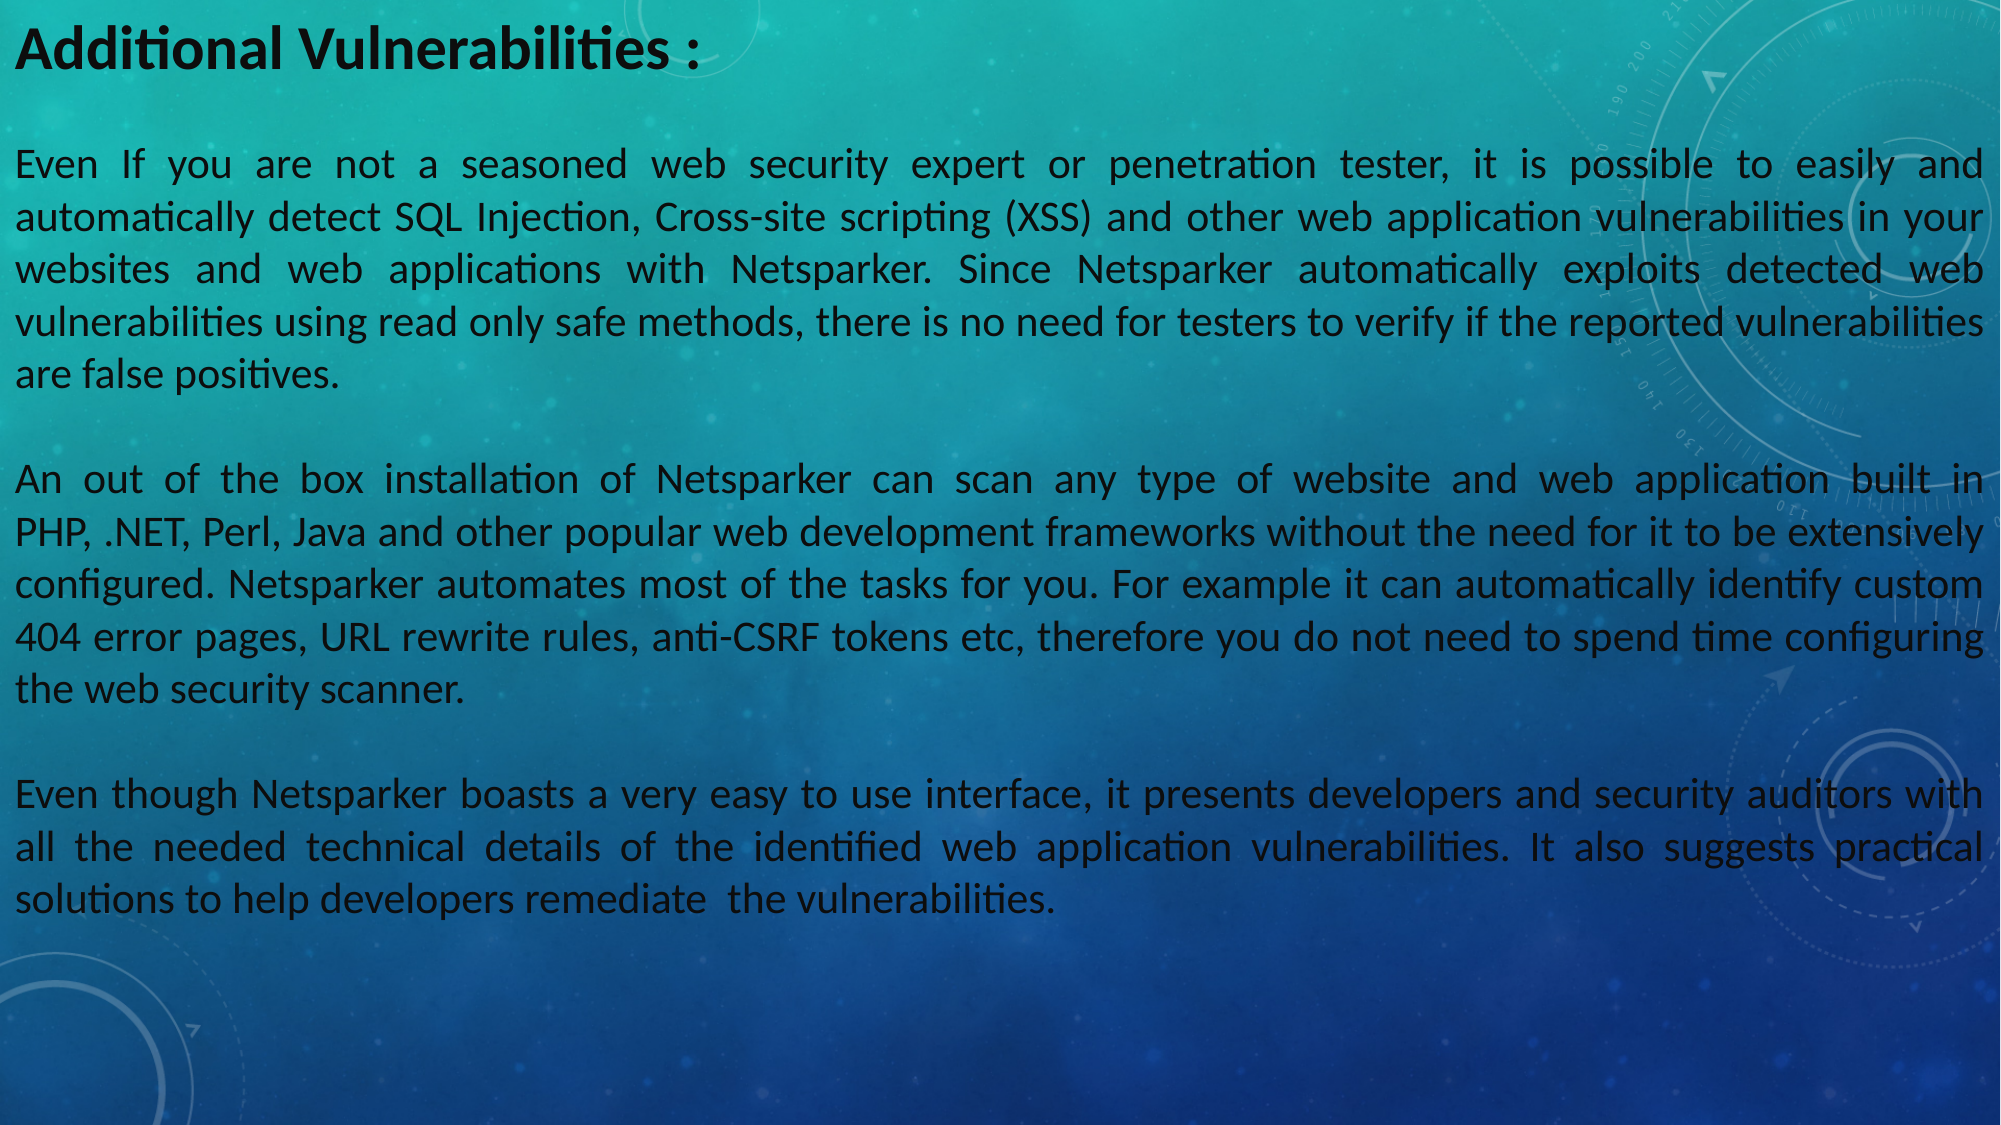

Additional Vulnerabilities :

Even If you are not a seasoned web security expert or penetration tester, it is possible to easily and automatically detect SQL Injection, Cross-site scripting (XSS) and other web application vulnerabilities in your websites and web applications with Netsparker. Since Netsparker automatically exploits detected web vulnerabilities using read only safe methods, there is no need for testers to verify if the reported vulnerabilities are false positives.

An out of the box installation of Netsparker can scan any type of website and web application built in PHP, .NET, Perl, Java and other popular web development frameworks without the need for it to be extensively configured. Netsparker automates most of the tasks for you. For example it can automatically identify custom 404 error pages, URL rewrite rules, anti-CSRF tokens etc, therefore you do not need to spend time configuring the web security scanner.

Even though Netsparker boasts a very easy to use interface, it presents developers and security auditors with all the needed technical details of the identified web application vulnerabilities. It also suggests practical solutions to help developers remediate  the vulnerabilities.